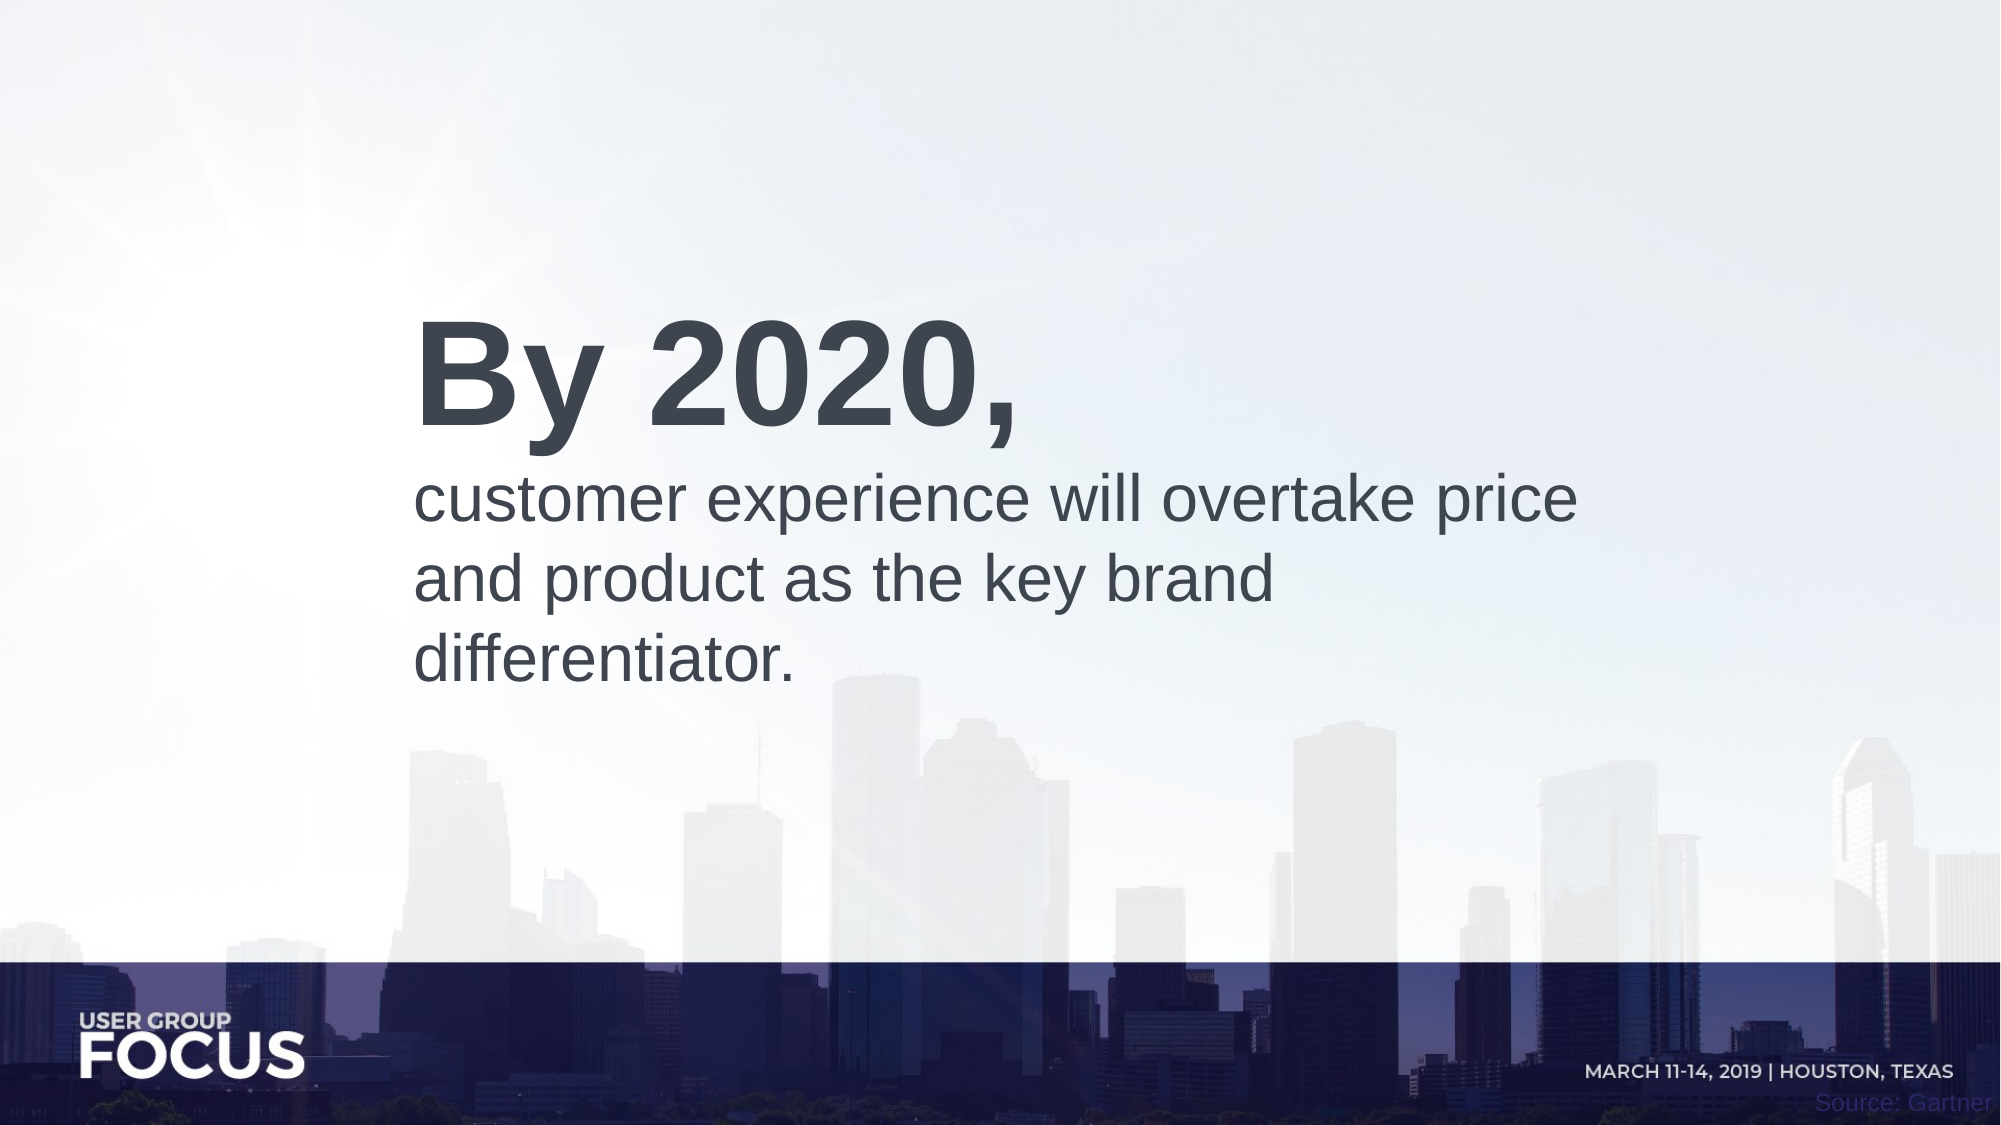

By 2020,
customer experience will overtake price and product as the key brand differentiator.
Source: Gartner